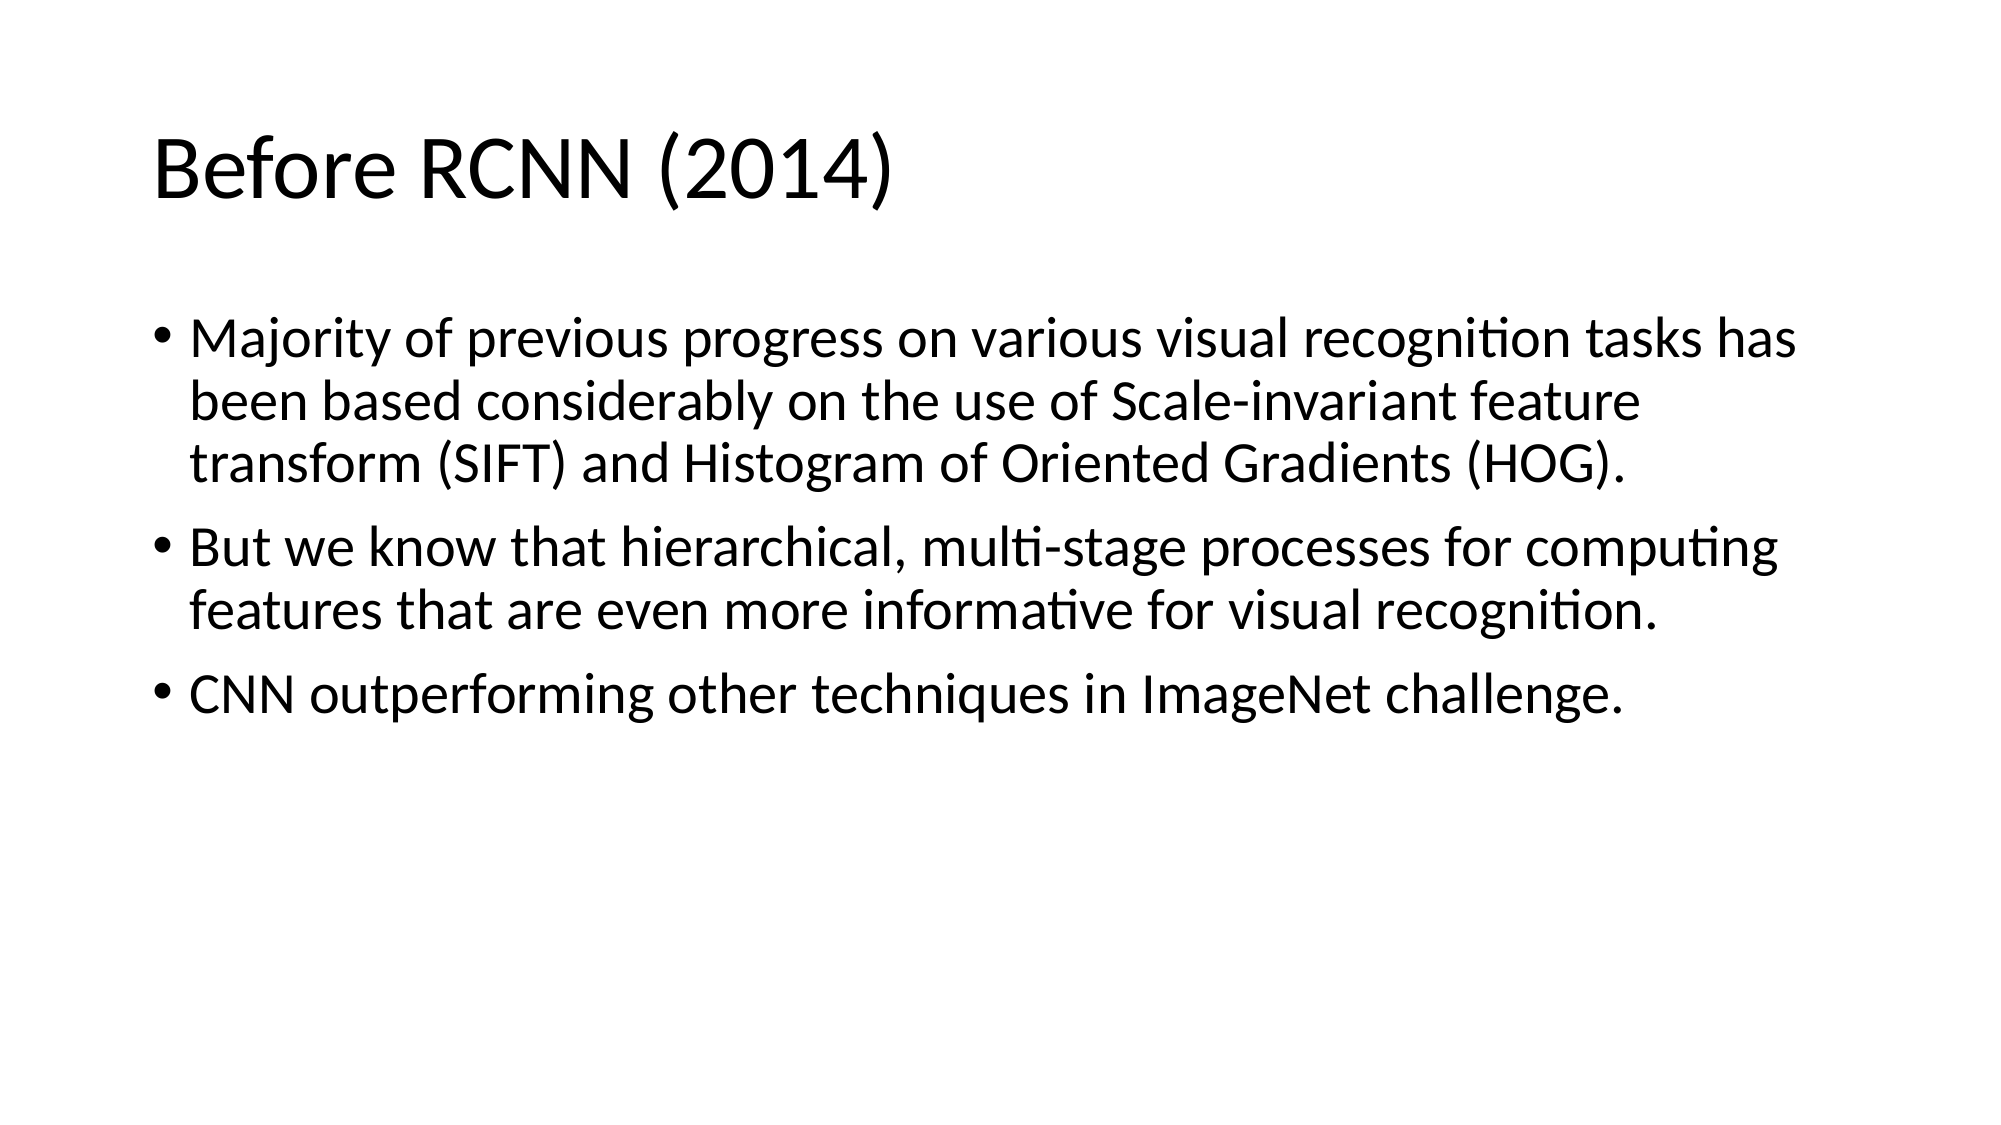

# Before RCNN (2014)
Majority of previous progress on various visual recognition tasks has been based considerably on the use of Scale-invariant feature transform (SIFT) and Histogram of Oriented Gradients (HOG).
But we know that hierarchical, multi-stage processes for computing features that are even more informative for visual recognition.
CNN outperforming other techniques in ImageNet challenge.